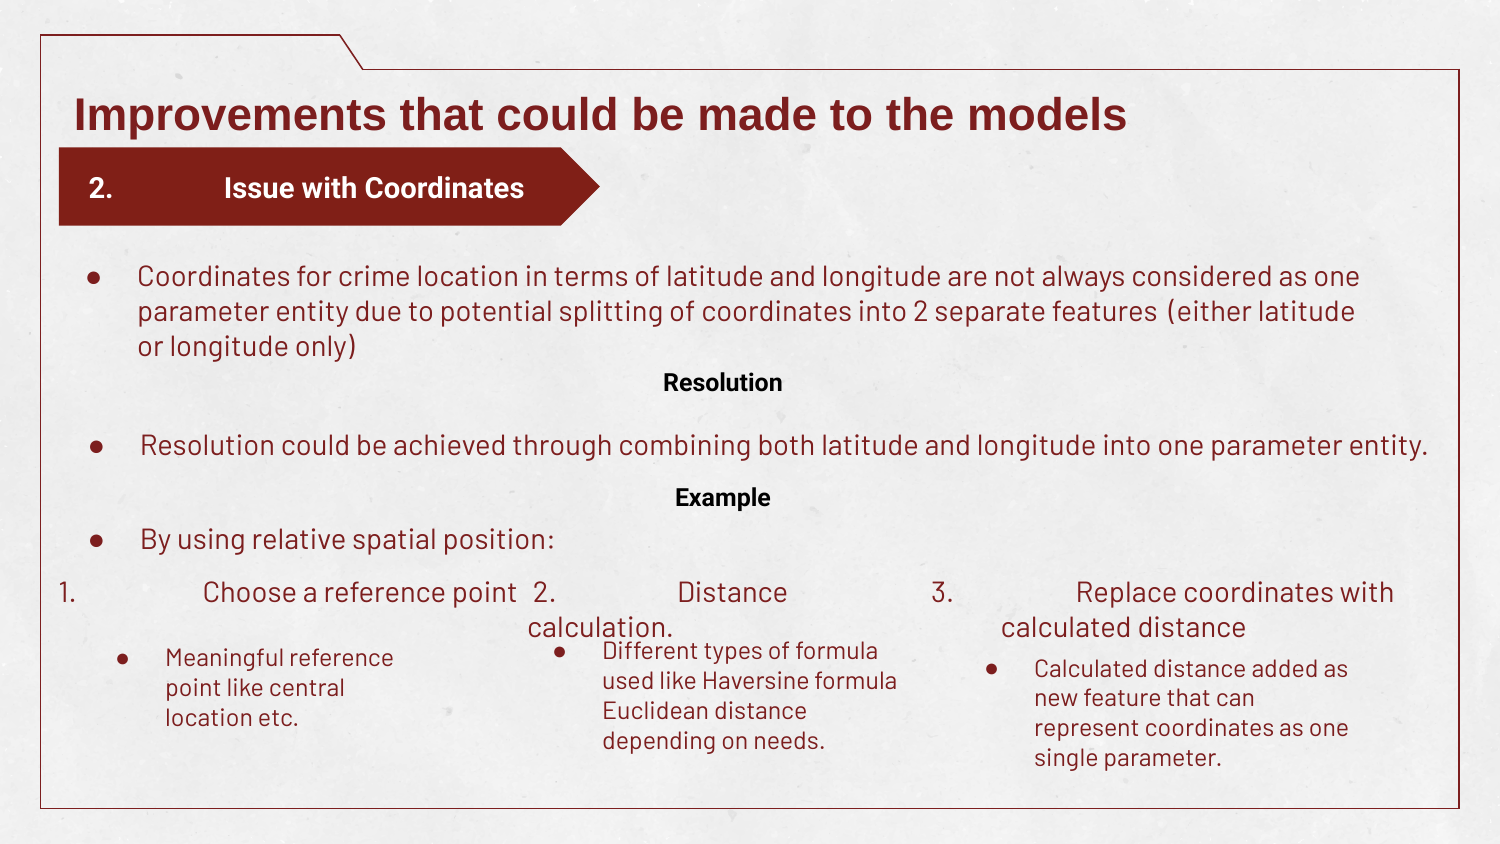

# Improvements that could be made to the models
  2. 	Issue with Coordinates
Coordinates for crime location in terms of latitude and longitude are not always considered as one parameter entity due to potential splitting of coordinates into 2 separate features  (either latitude or longitude only)
Resolution
Resolution could be achieved through combining both latitude and longitude into one parameter entity.

Example
By using relative spatial position:

 1.	Choose a reference point

 2.	Distance calculation.

 3.	Replace coordinates with
calculated distance
Different types of formula used like Haversine formula Euclidean distance depending on needs.

Meaningful reference point like central location etc.

Calculated distance added as new feature that can represent coordinates as one single parameter.